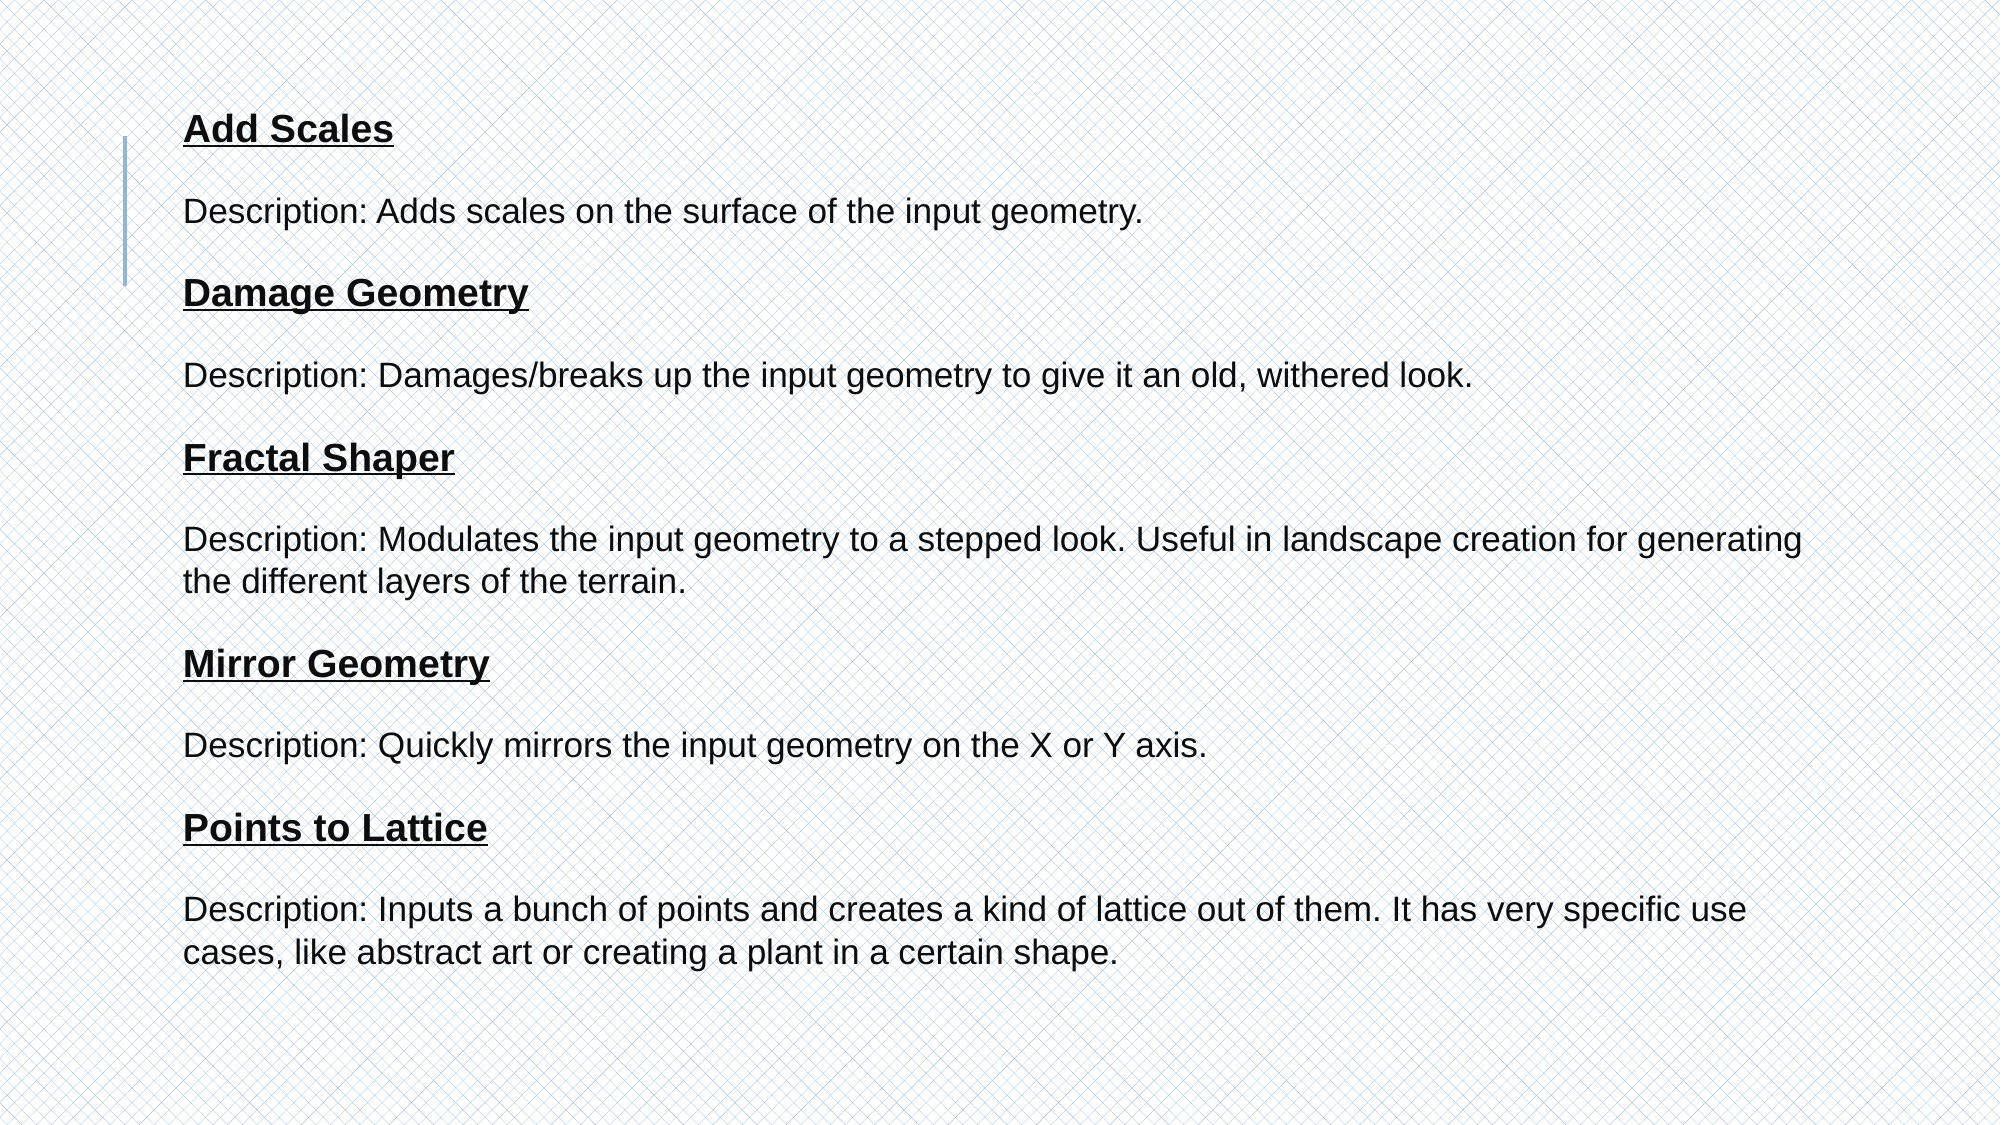

# Add Scales Description: Adds scales on the surface of the input geometry. Damage Geometry Description: Damages/breaks up the input geometry to give it an old, withered look. Fractal Shaper Description: Modulates the input geometry to a stepped look. Useful in landscape creation for generating the different layers of the terrain. Mirror Geometry Description: Quickly mirrors the input geometry on the X or Y axis. Points to Lattice Description: Inputs a bunch of points and creates a kind of lattice out of them. It has very specific use cases, like abstract art or creating a plant in a certain shape.